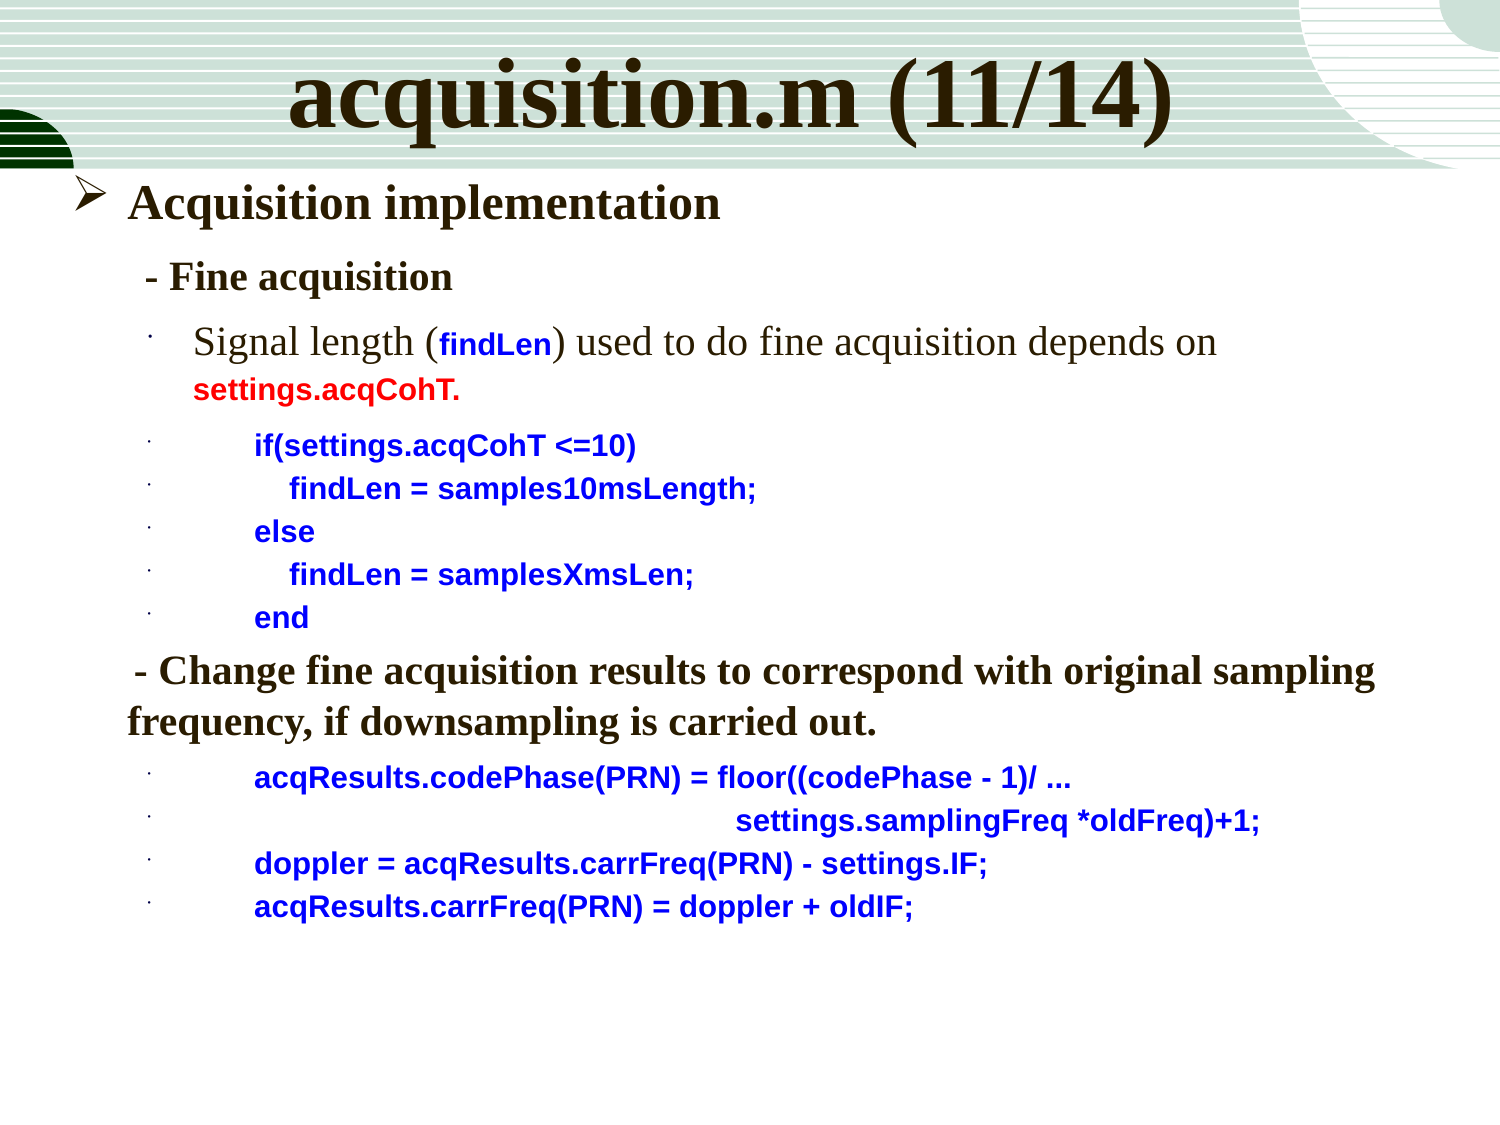

acquisition.m (11/14)
Acquisition implementation
       - Fine acquisition
Signal length (findLen) used to do fine acquisition depends on settings.acqCohT.
       if(settings.acqCohT <=10)
           findLen = samples10msLength;
       else
           findLen = samplesXmsLen;
       end
      - Change fine acquisition results to correspond with original sampling frequency, if downsampling is carried out.
       acqResults.codePhase(PRN) = floor((codePhase - 1)/ ...
                                                              settings.samplingFreq *oldFreq)+1;
       doppler = acqResults.carrFreq(PRN) - settings.IF;
       acqResults.carrFreq(PRN) = doppler + oldIF;